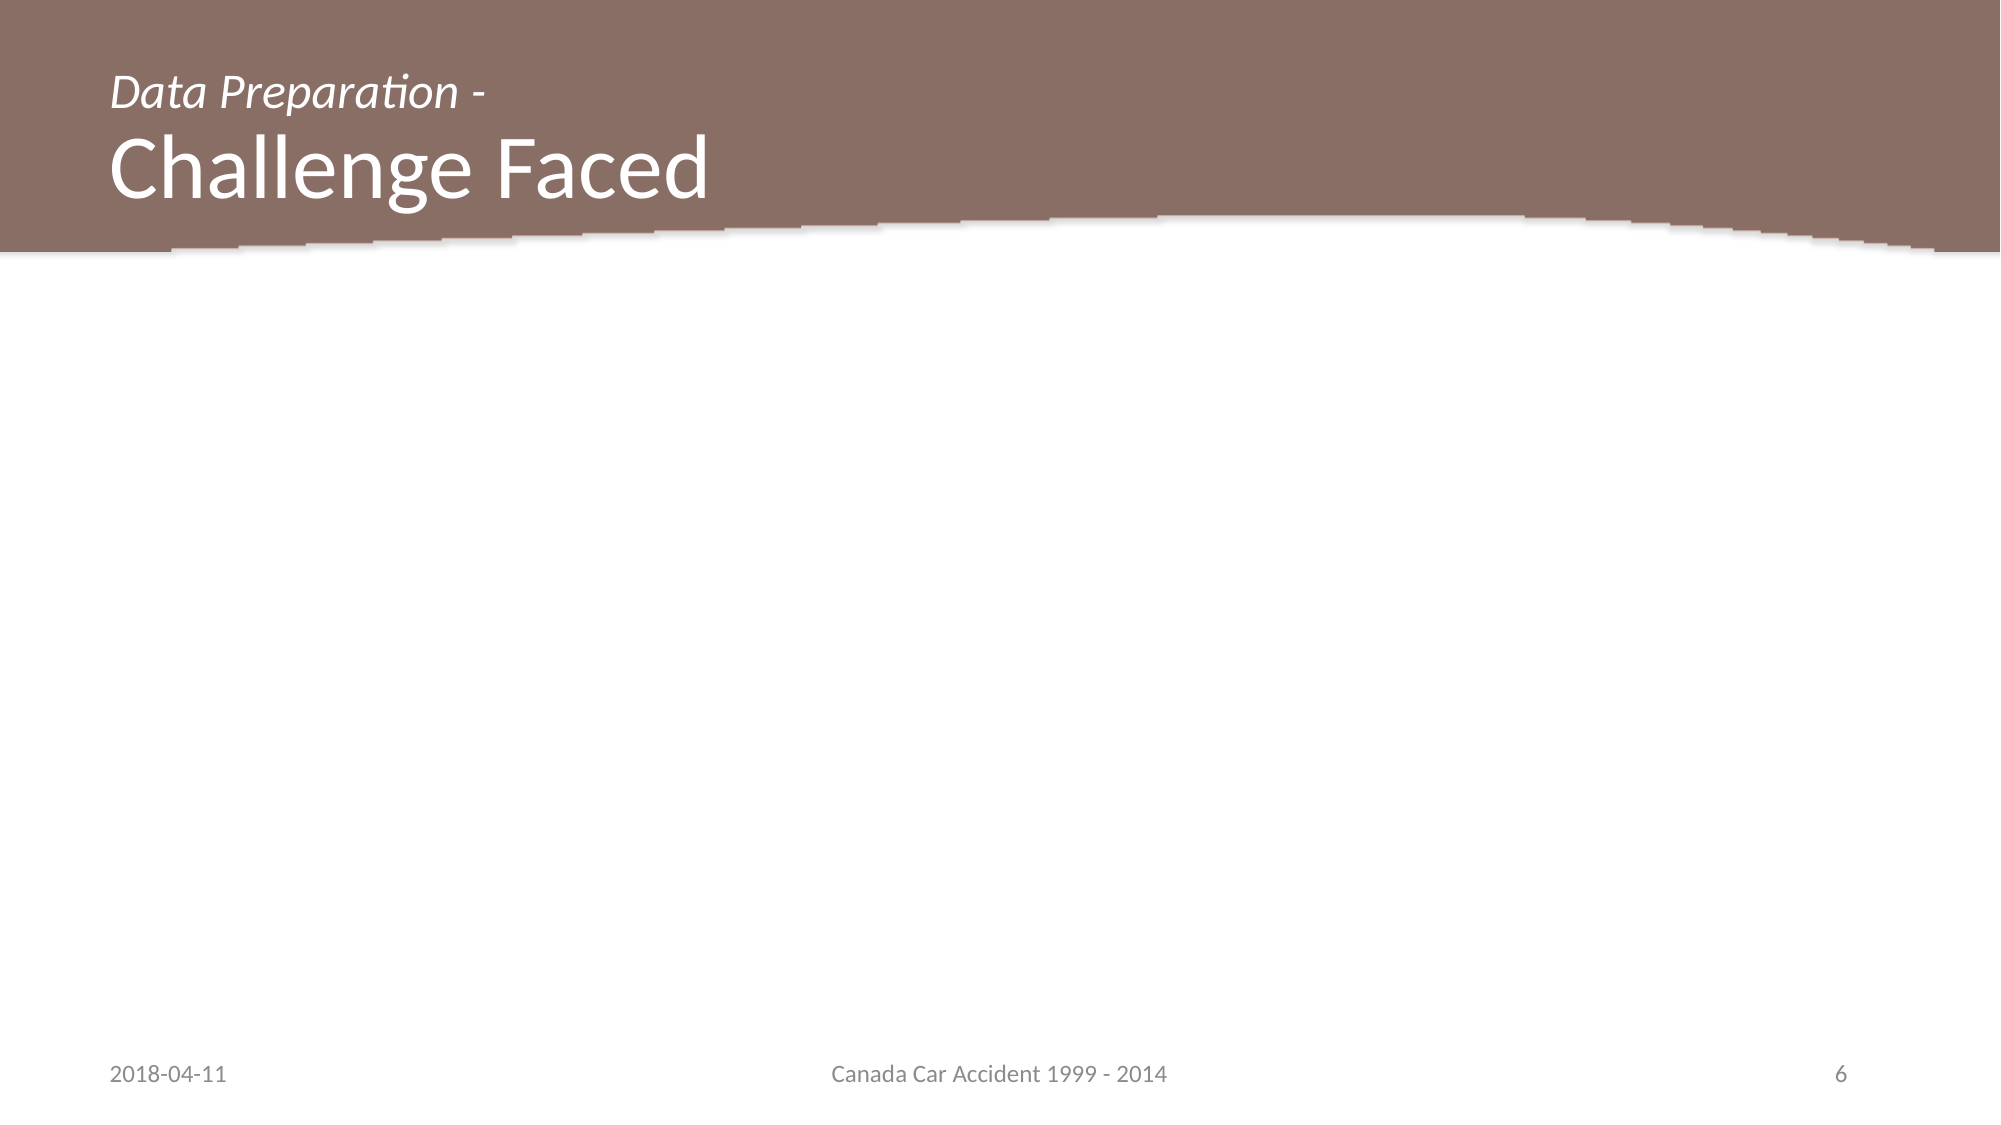

# Data Preparation - Challenge Faced

2018-04-11
Canada Car Accident 1999 - 2014
6